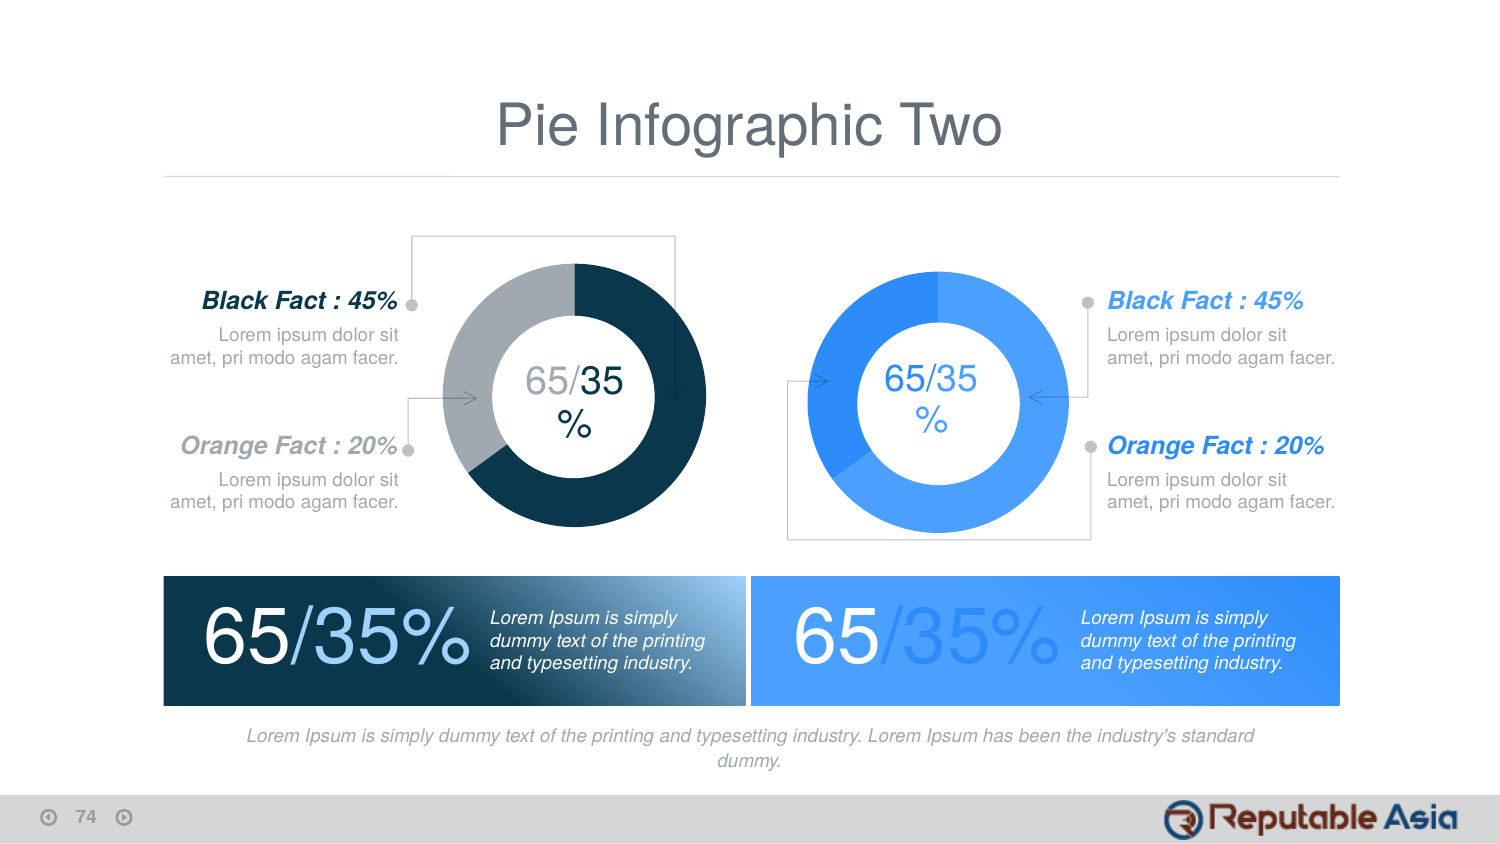

Pie Infographic Two

### Chart

| Category | Region 1 |
|---|---|
| 2007 | 65.0 |
| 2008 | 35.0 |

### Chart

| Category | Region 1 |
|---|---|
| 2007 | 65.0 |
| 2008 | 35.0 |
Black Fact : 45%
Lorem ipsum dolor sit amet, pri modo agam facer.
Black Fact : 45%
Lorem ipsum dolor sit amet, pri modo agam facer.

65/35%
65/35%

Orange Fact : 20%
Lorem ipsum dolor sit amet, pri modo agam facer.
Orange Fact : 20%
Lorem ipsum dolor sit amet, pri modo agam facer.

65/35%
Lorem Ipsum is simply dummy text of the printing and typesetting industry.

65/35%
Lorem Ipsum is simply dummy text of the printing and typesetting industry.
Lorem Ipsum is simply dummy text of the printing and typesetting industry. Lorem Ipsum has been the industry's standard dummy.
74